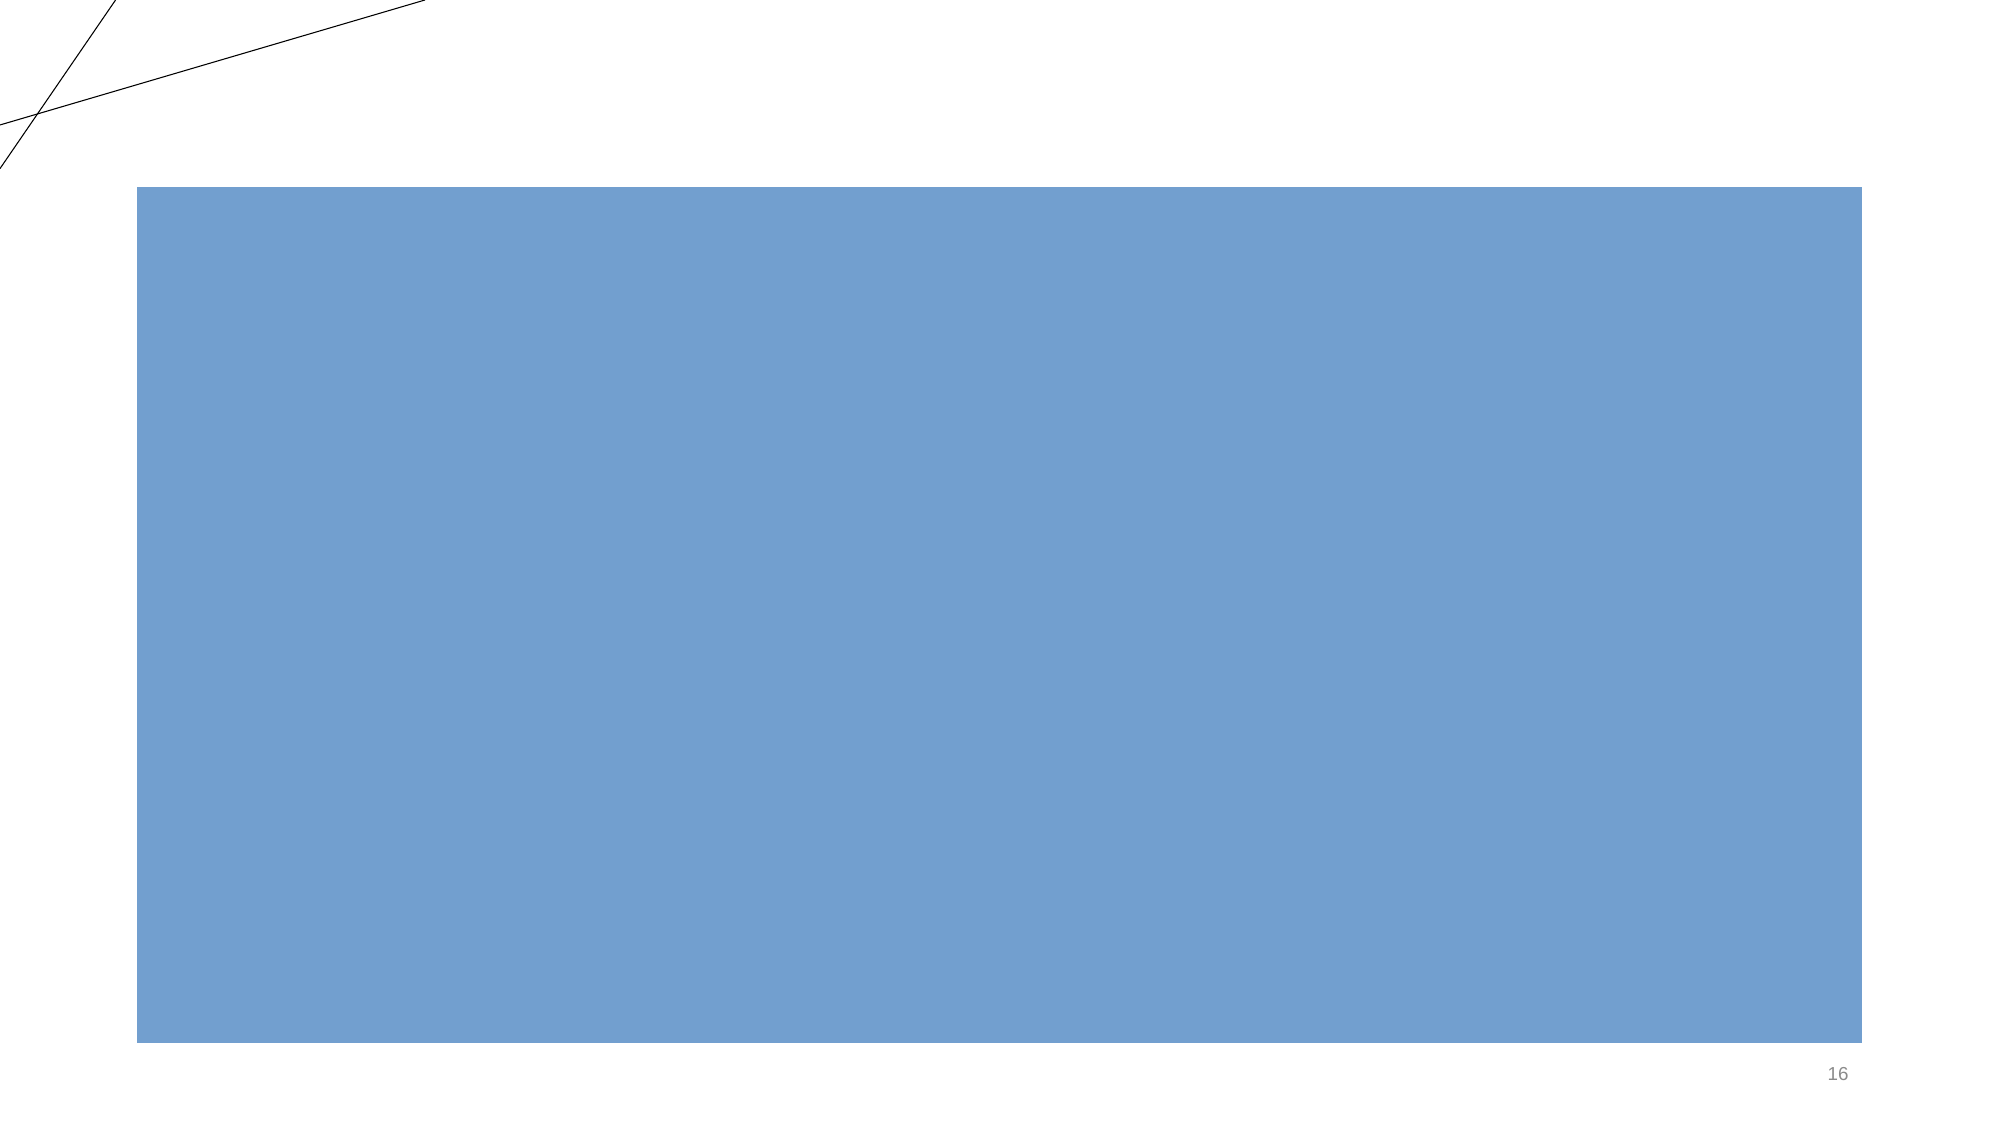

“Reducing complexity and size must be the goal in every step—in system specification, design, and in detailed programming. A programmer's competence should be judged by the ability to find simple solutions, certainly not by productivity measured in ‘number of lines ejected per day.’”
—Niklaus Wirth, A Plea for Lean Software, IEEE Computer, February 1995

16